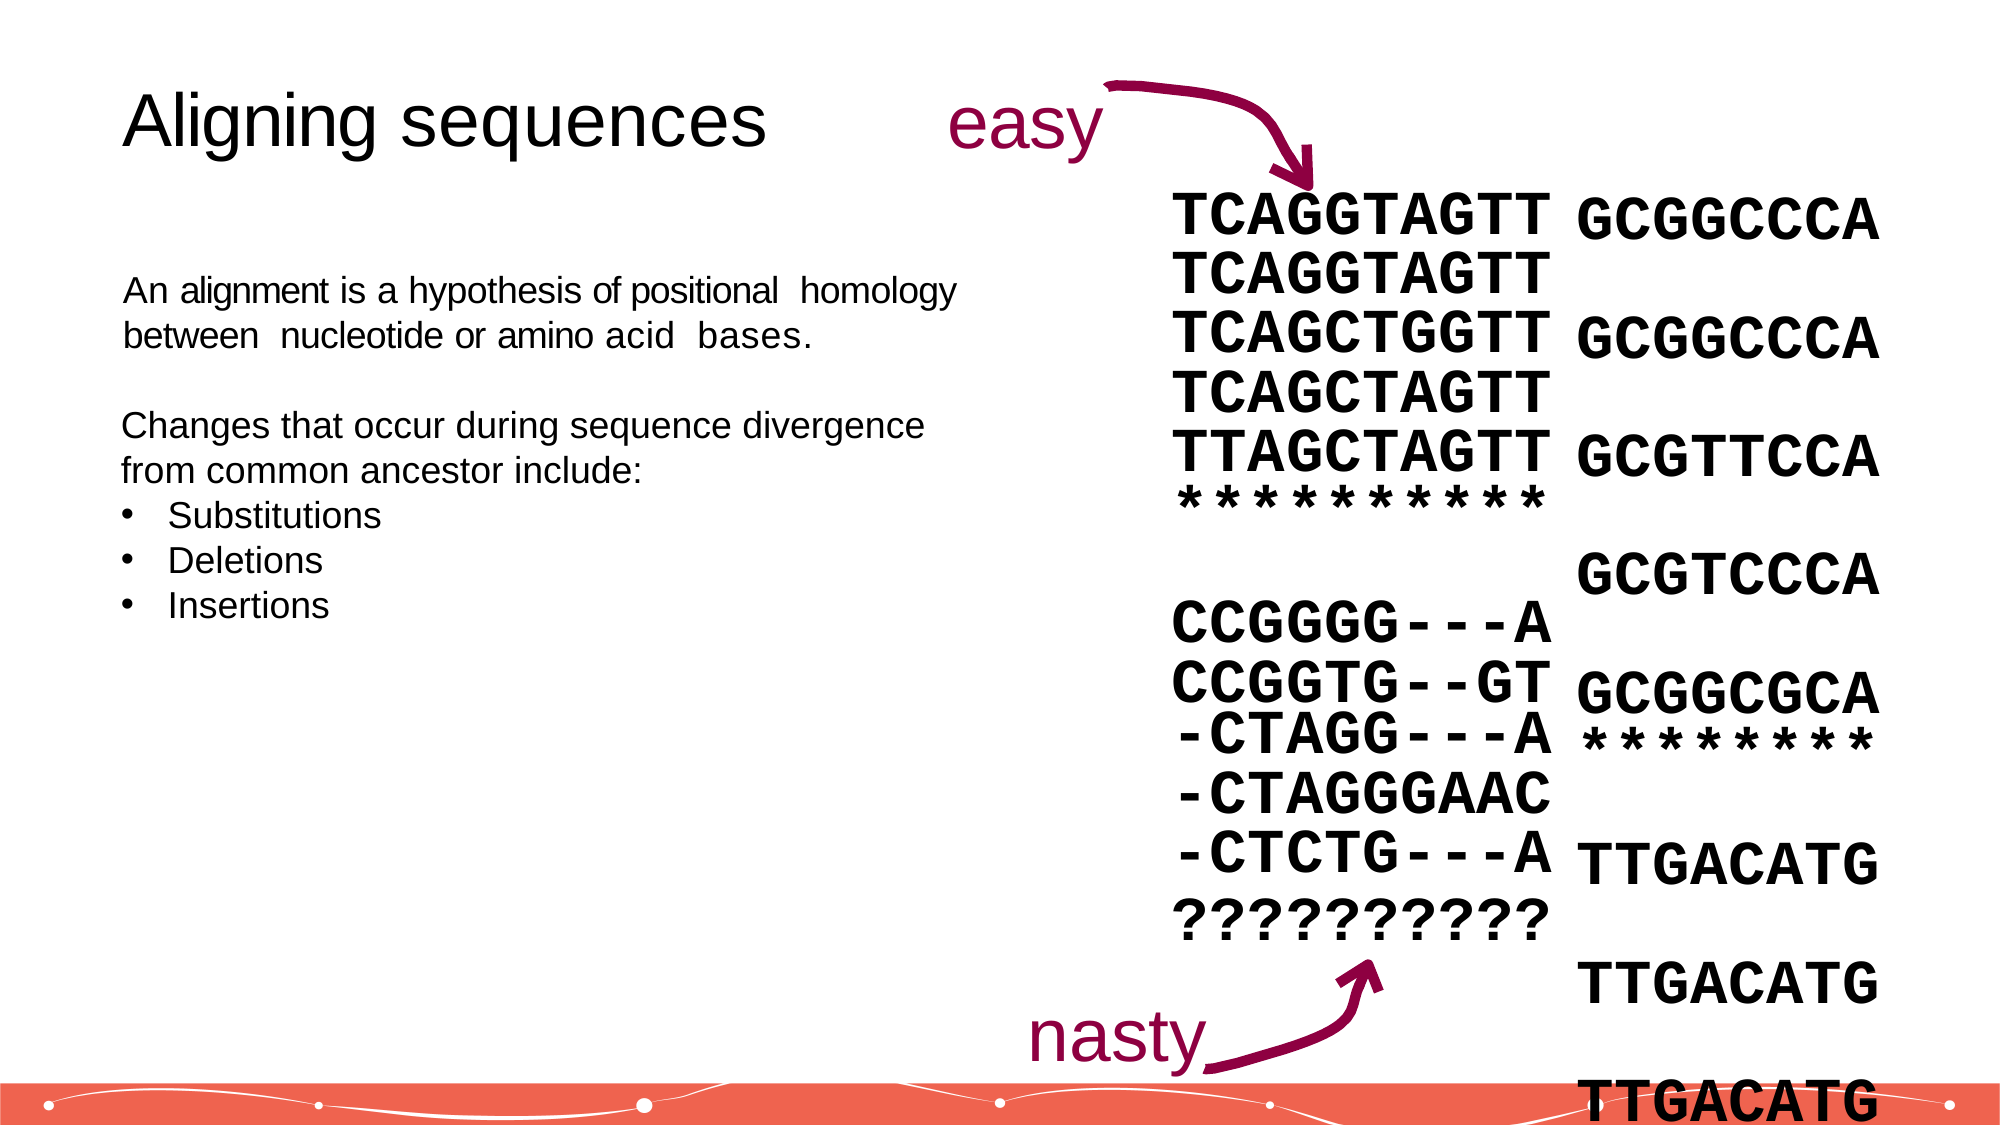

# Aligning sequences
easy

TCAGGTAGTT  TCAGGTAGTT  TCAGCTGGTT  TCAGCTAGTT  TTAGCTAGTT
**********
CCGGGG---A  CCGGTG--GT
-CTAGG---A
-CTAGGGAAC
-CTCTG---A
??????????
GCGGCCCA  GCGGCCCA  GCGTTCCA  GCGTCCCA  GCGGCGCA
********
TTGACATG  TTGACATG  TTGACATG  TTGACATG  TTGACATC
********
An alignment is a hypothesis of positional  homology between  nucleotide or amino acid  bases.

Changes that occur during sequence divergence from common ancestor include:
﻿Substitutions
﻿Deletions
﻿Insertions

nasty